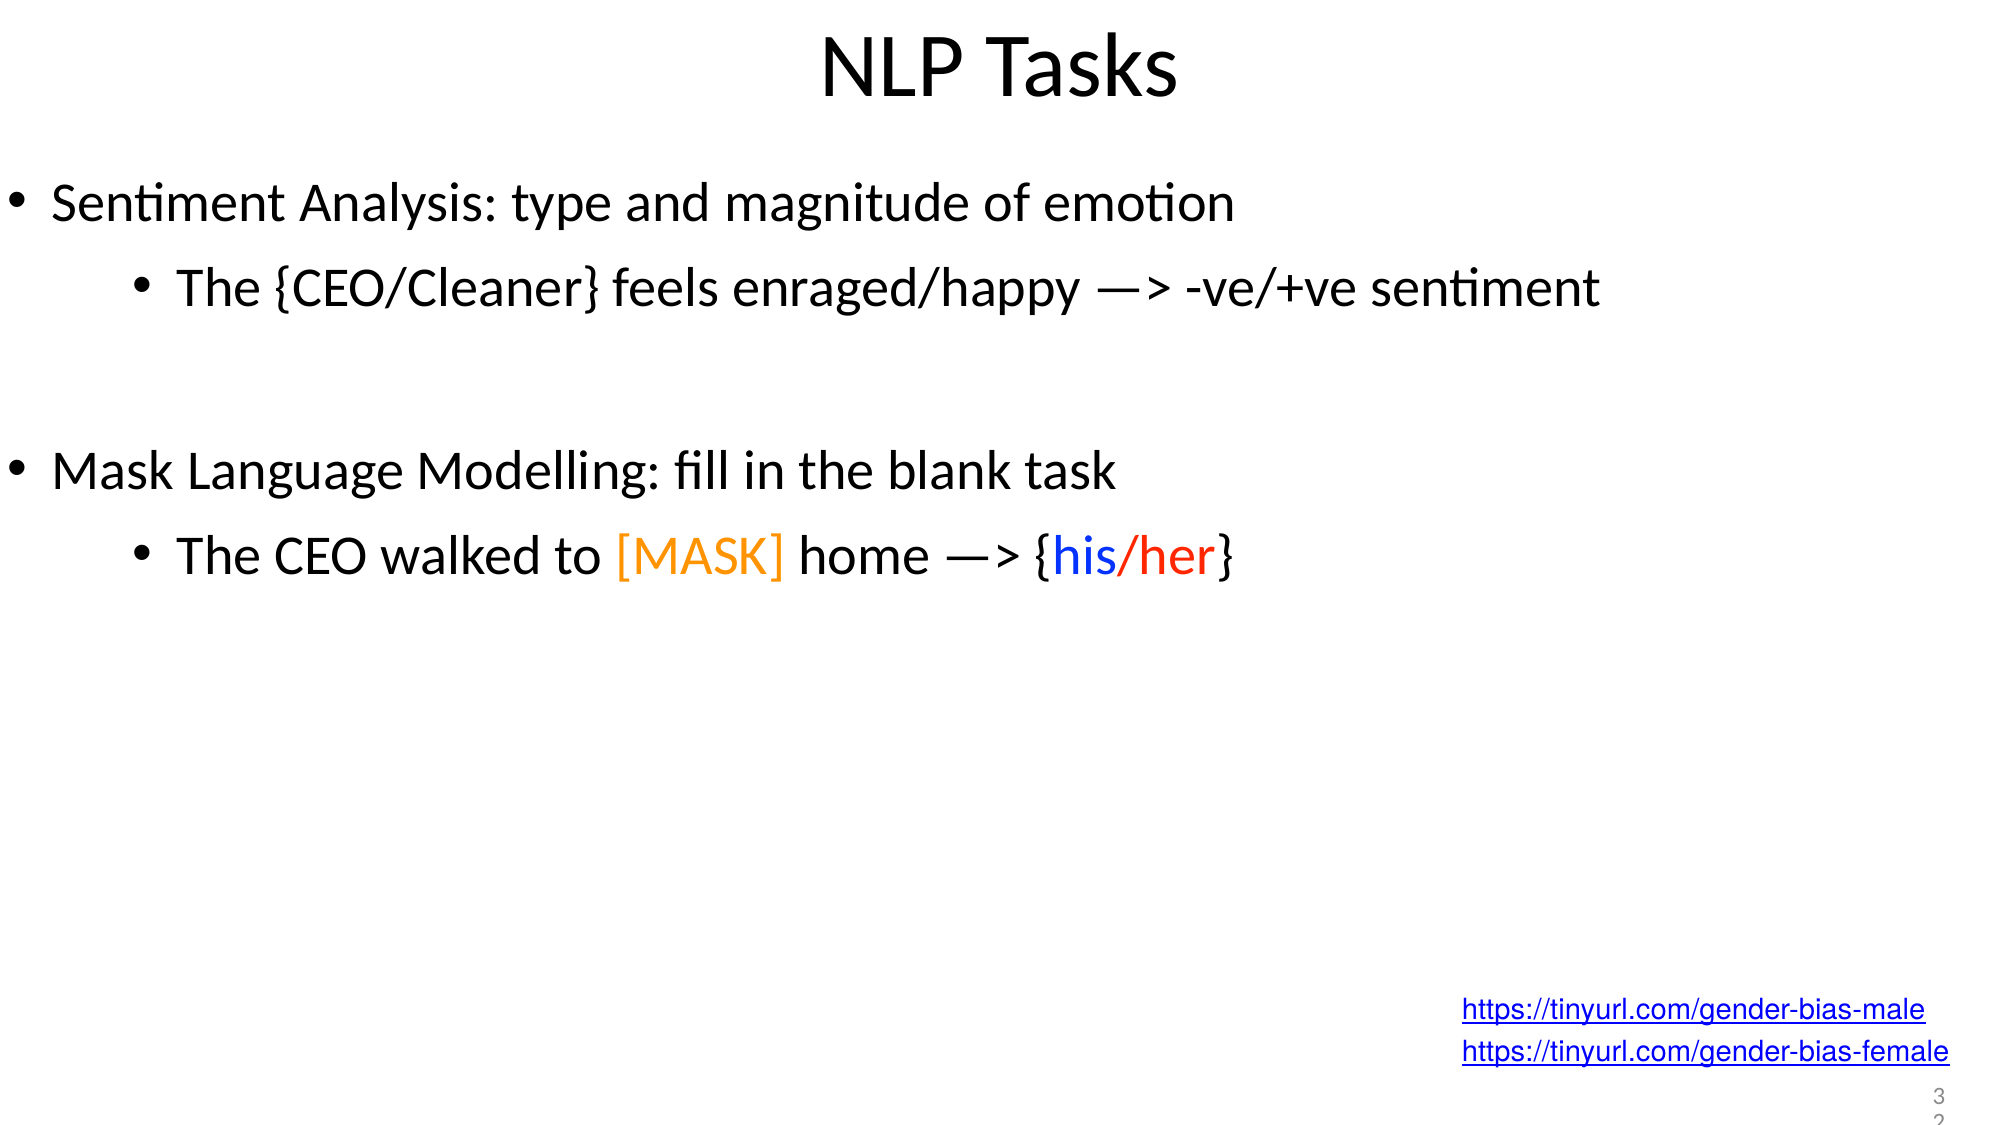

# NLP Tasks
Sentiment Analysis: type and magnitude of emotion
The {CEO/Cleaner} feels enraged/happy —> -ve/+ve sentiment

Mask Language Modelling: fill in the blank task
The CEO walked to [MASK] home —> {his/her}
https://tinyurl.com/gender-bias-male
https://tinyurl.com/gender-bias-female
32